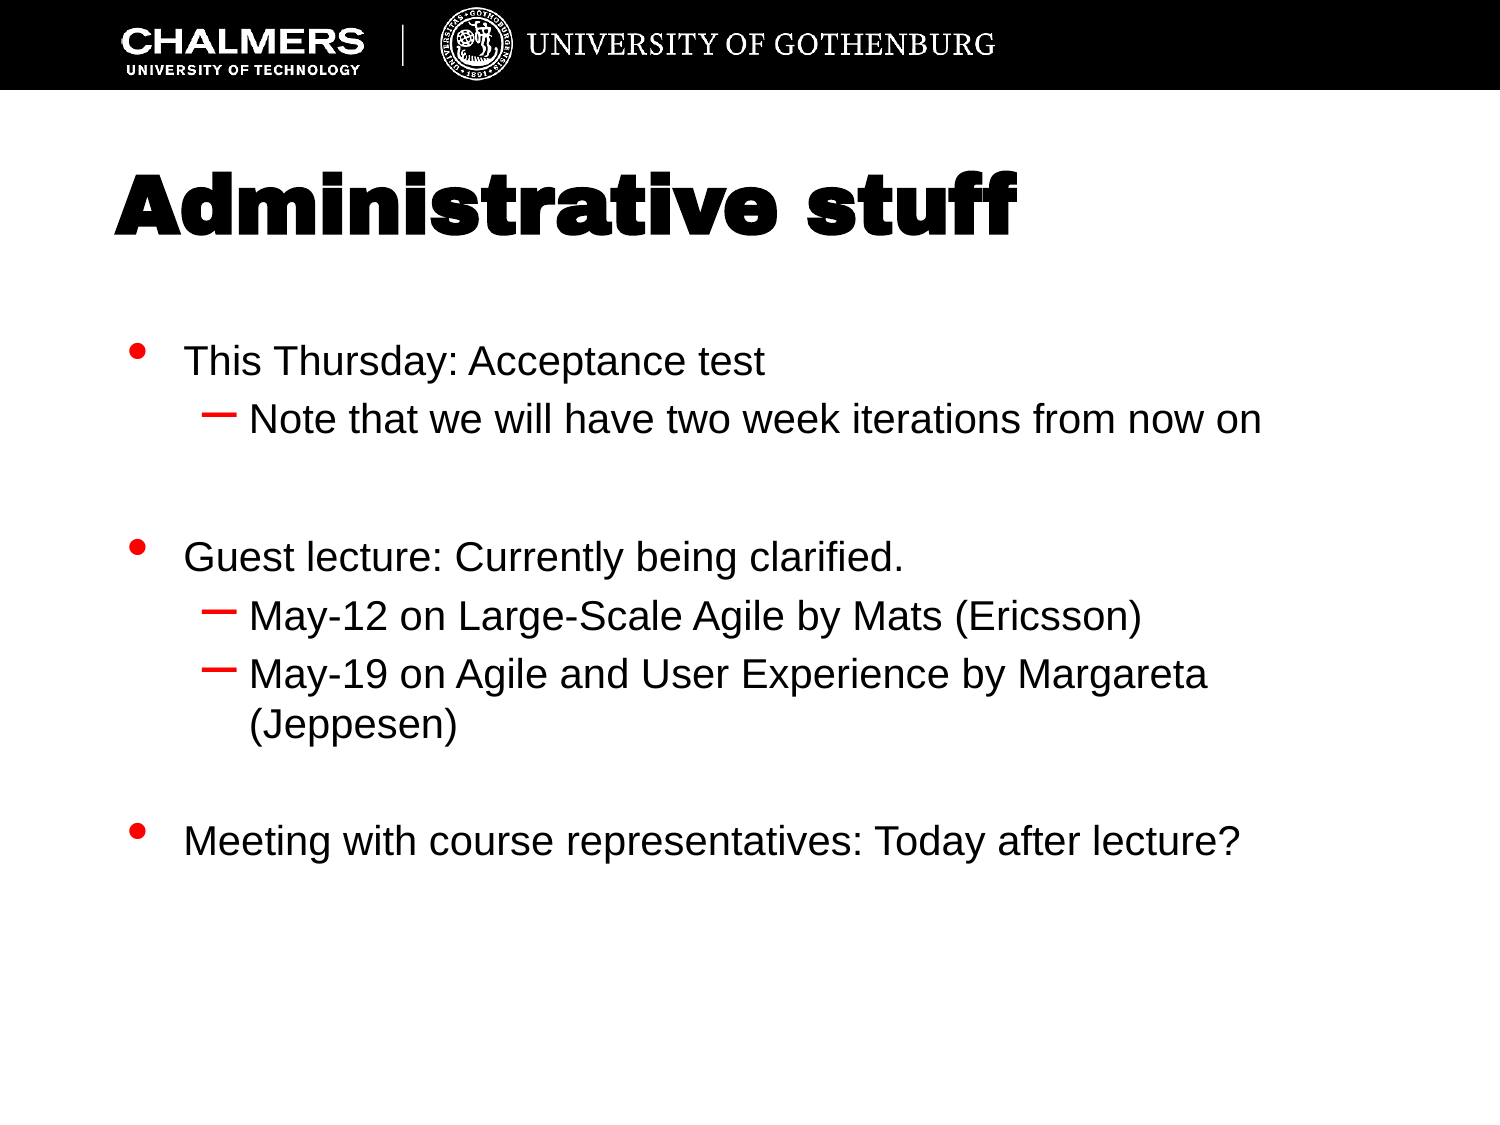

# Administrative stuff
This Thursday: Acceptance test
Note that we will have two week iterations from now on

Guest lecture: Currently being clarified.
May-12 on Large-Scale Agile by Mats (Ericsson)
May-19 on Agile and User Experience by Margareta (Jeppesen)

Meeting with course representatives: Today after lecture?